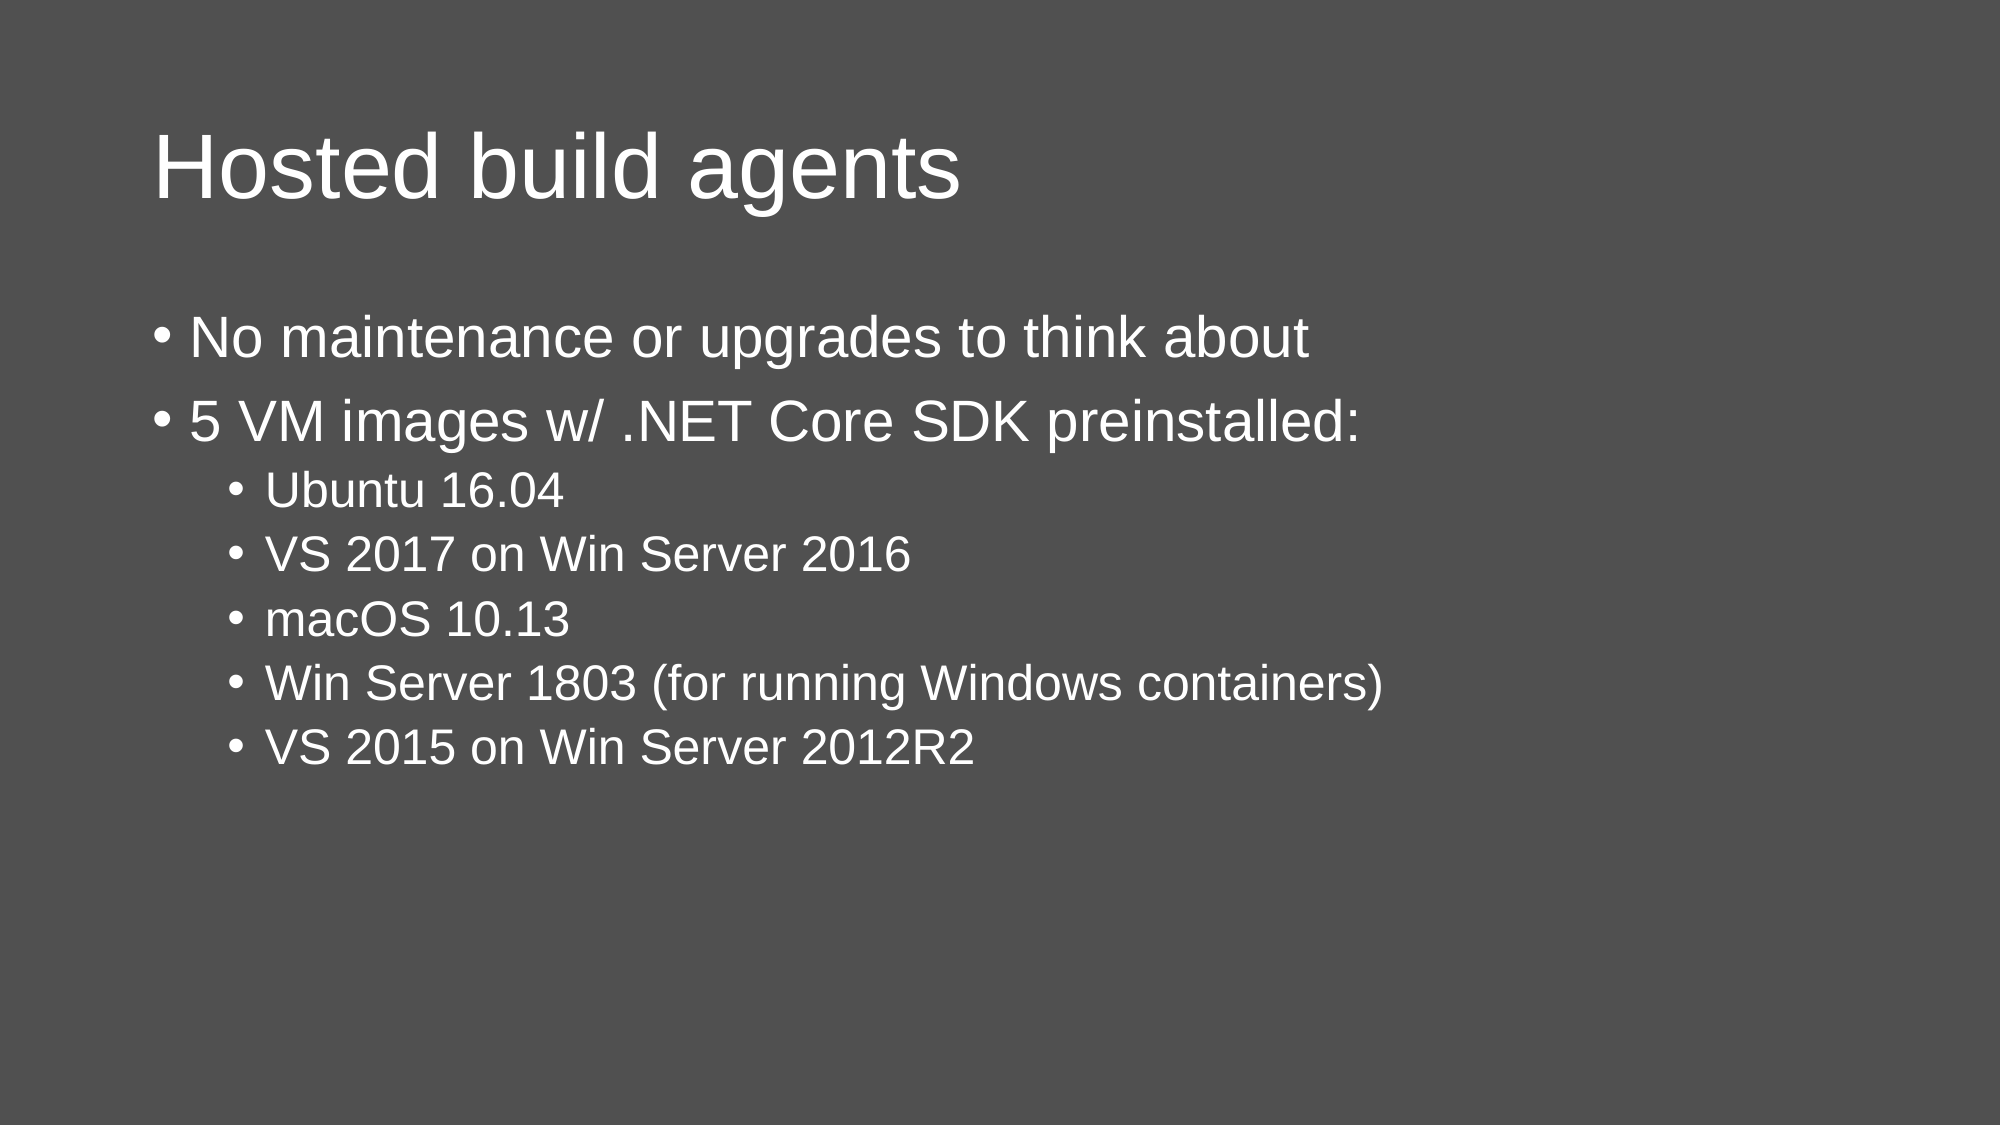

# Hosted build agents
No maintenance or upgrades to think about
5 VM images w/ .NET Core SDK preinstalled:
Ubuntu 16.04
VS 2017 on Win Server 2016
macOS 10.13
Win Server 1803 (for running Windows containers)
VS 2015 on Win Server 2012R2